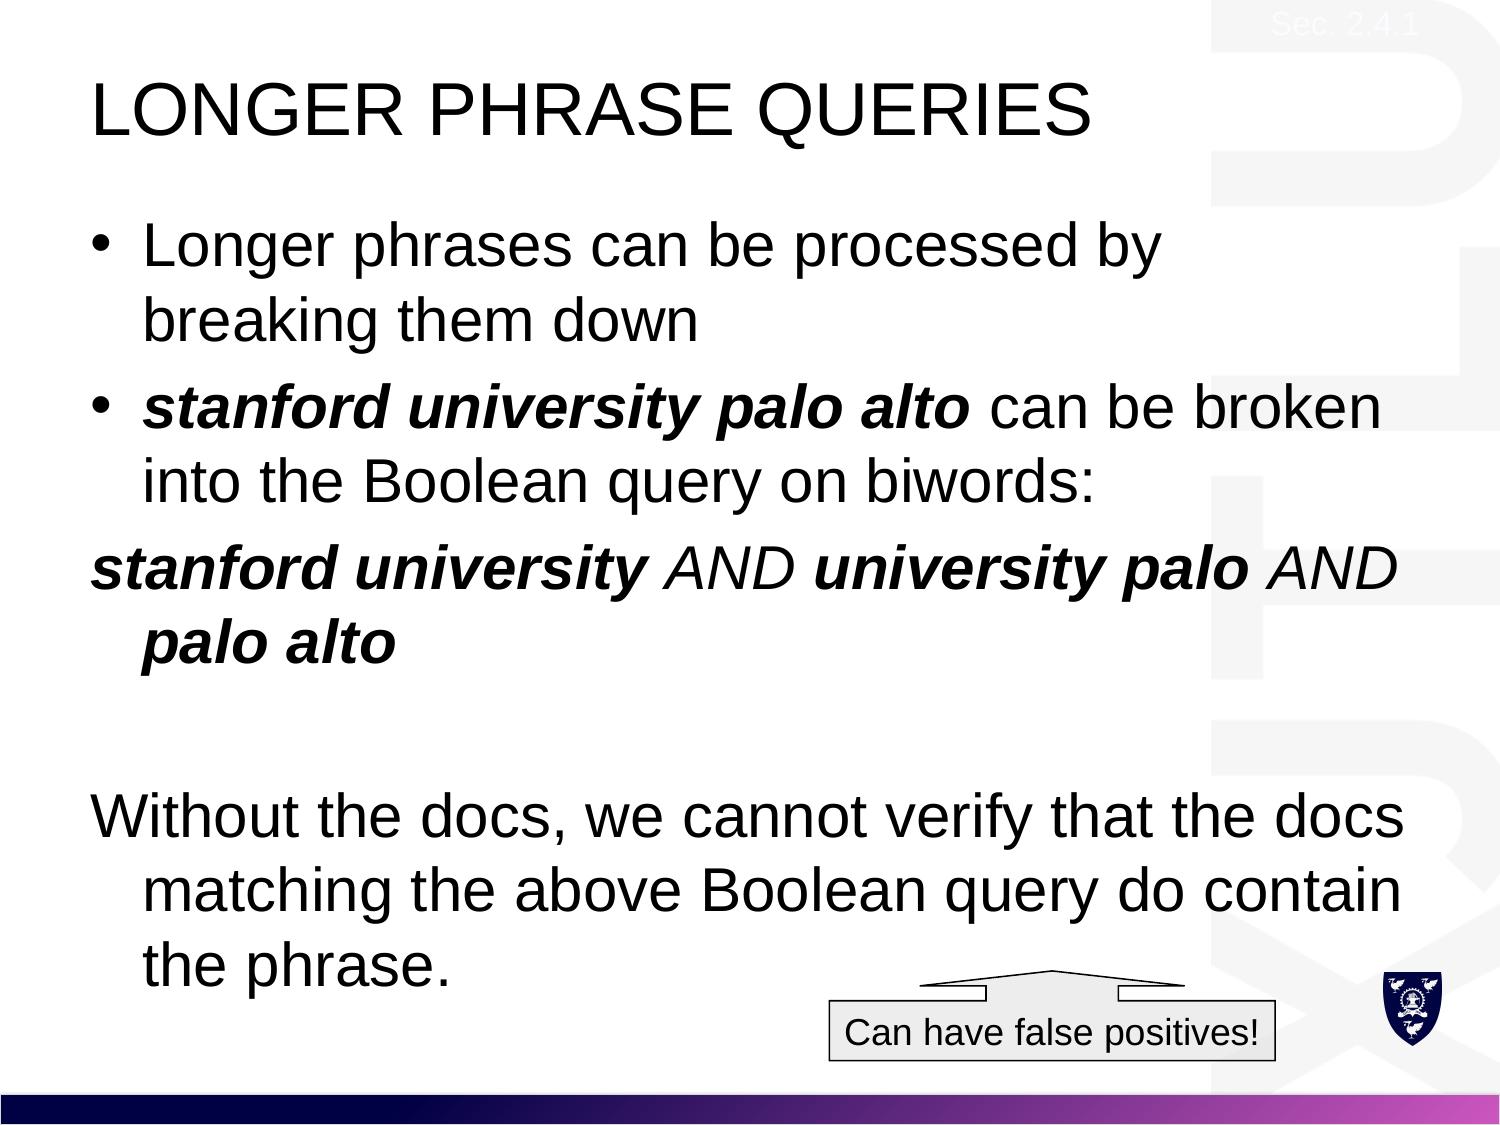

Sec. 2.4.1
# Longer phrase queries
Longer phrases can be processed by breaking them down
stanford university palo alto can be broken into the Boolean query on biwords:
stanford university AND university palo AND palo alto

Without the docs, we cannot verify that the docs matching the above Boolean query do contain the phrase.
Can have false positives!